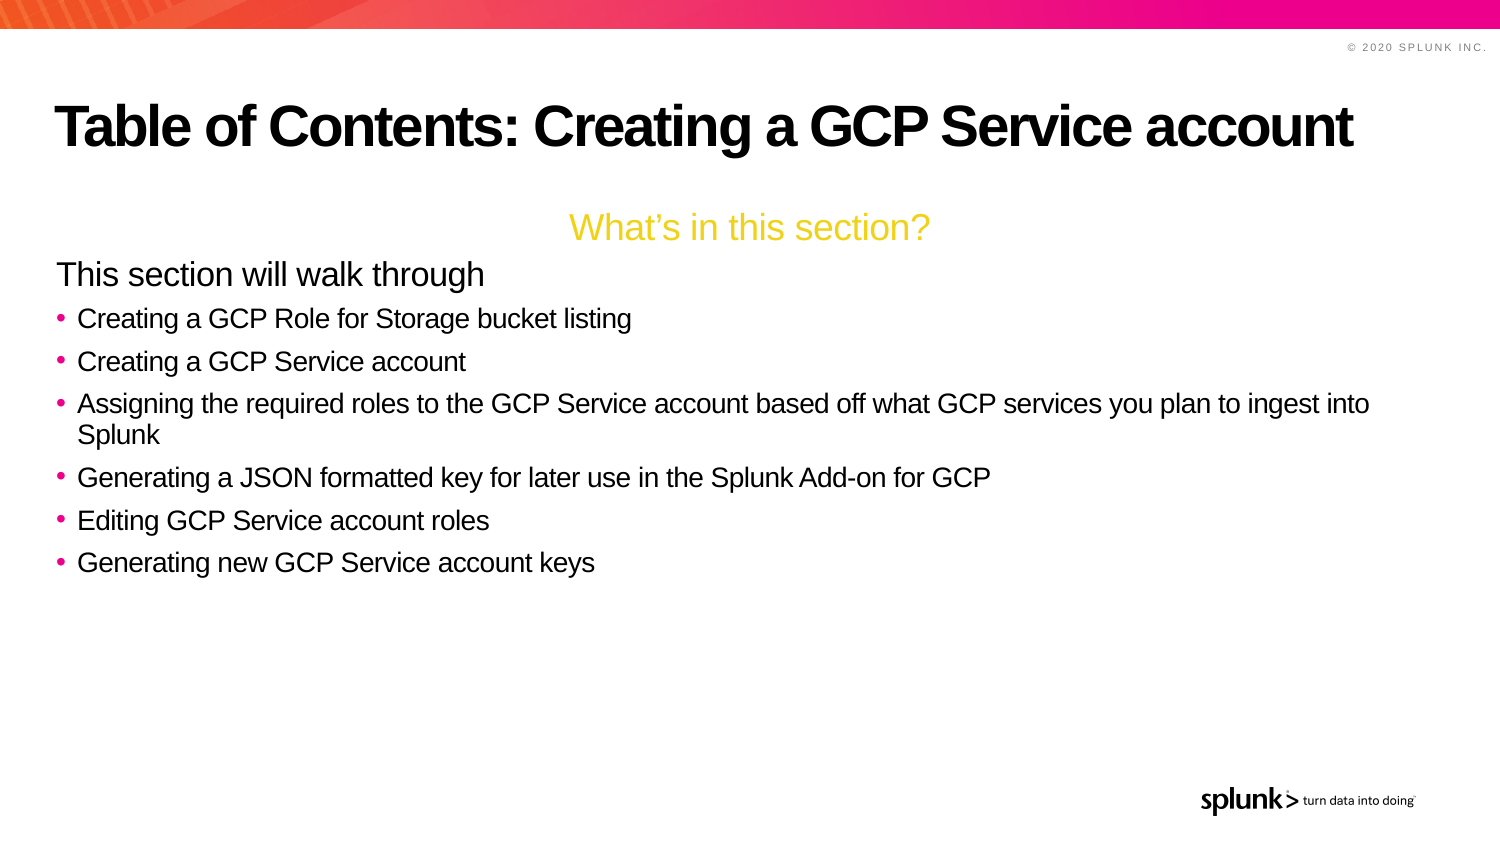

# Table of Contents: Creating a GCP Service account
What’s in this section?
This section will walk through
Creating a GCP Role for Storage bucket listing
Creating a GCP Service account
Assigning the required roles to the GCP Service account based off what GCP services you plan to ingest into Splunk
Generating a JSON formatted key for later use in the Splunk Add-on for GCP
Editing GCP Service account roles
Generating new GCP Service account keys